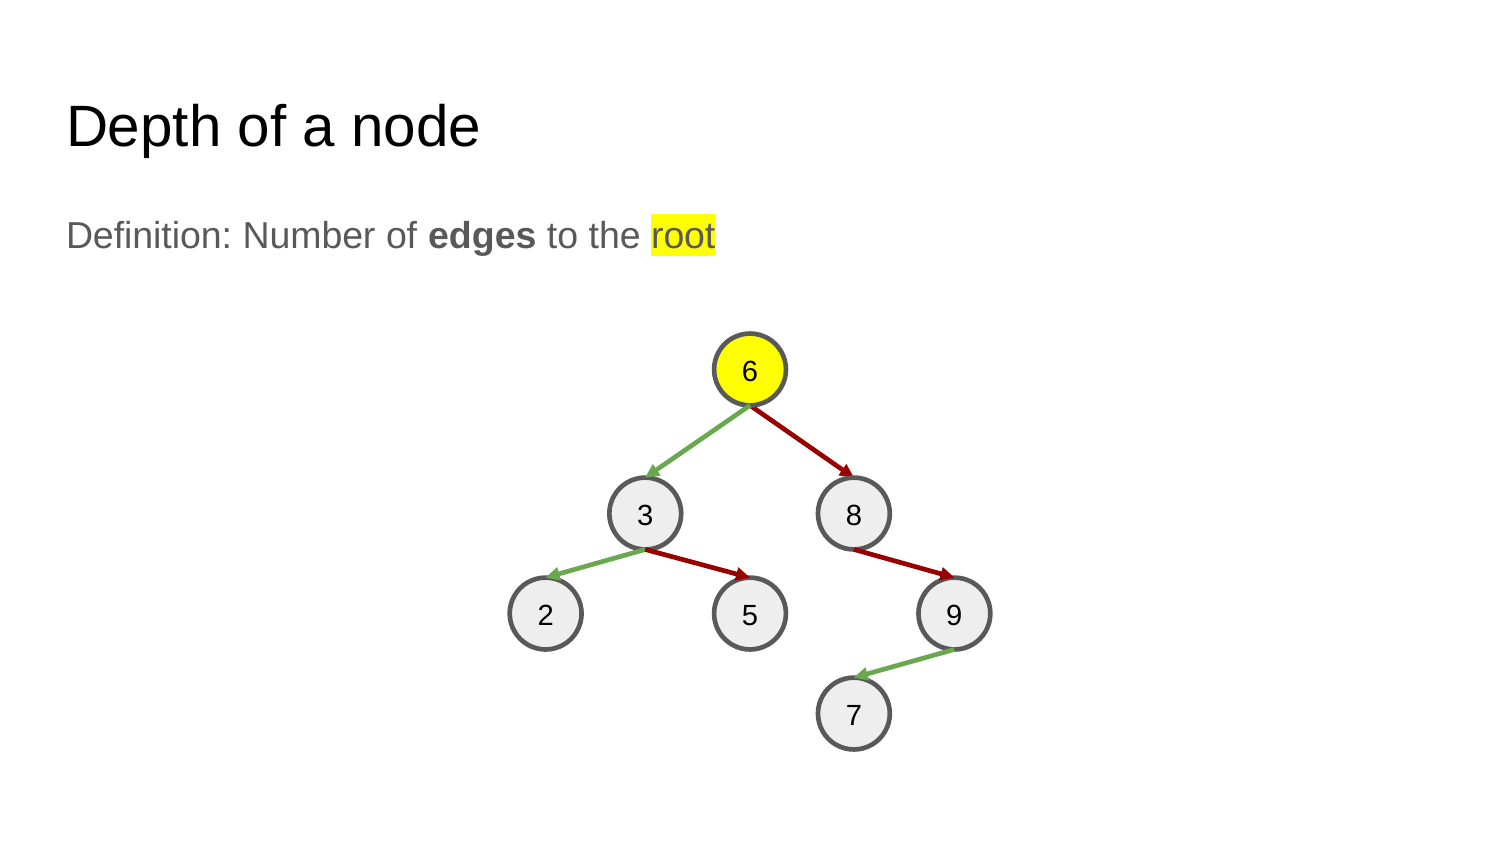

# Depth of a node
Definition: Number of edges to the root
6
3
8
2
5
9
7